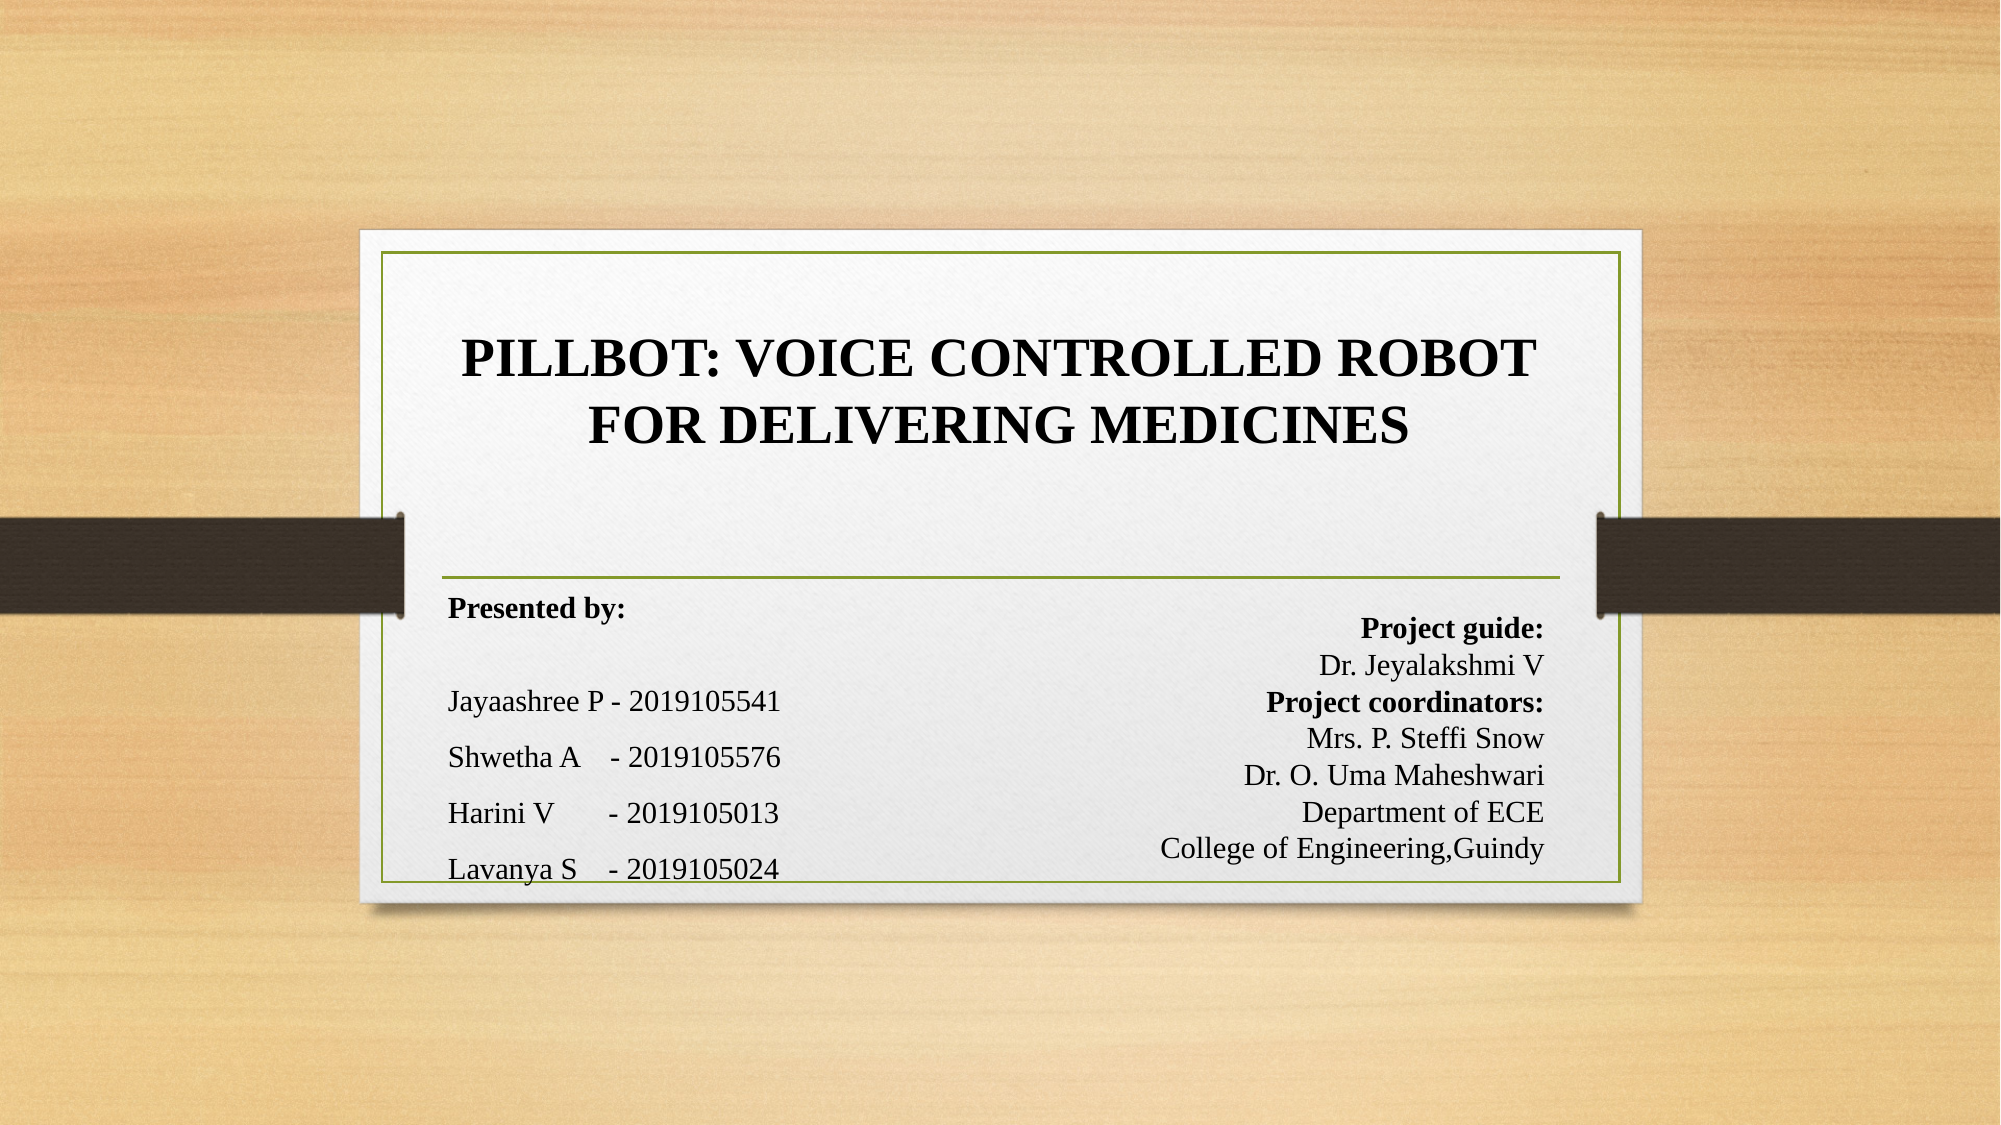

# PILLBOT: VOICE CONTROLLED ROBOT FOR DELIVERING MEDICINES
Presented by:
Jayaashree P - 2019105541
Shwetha A    - 2019105576
Harini V       - 2019105013
Lavanya S    - 2019105024
Project guide:
Dr. Jeyalakshmi V
Project coordinators:
Mrs. P. Steffi Snow
Dr. O. Uma Maheshwari
Department of ECE
College of Engineering,Guindy